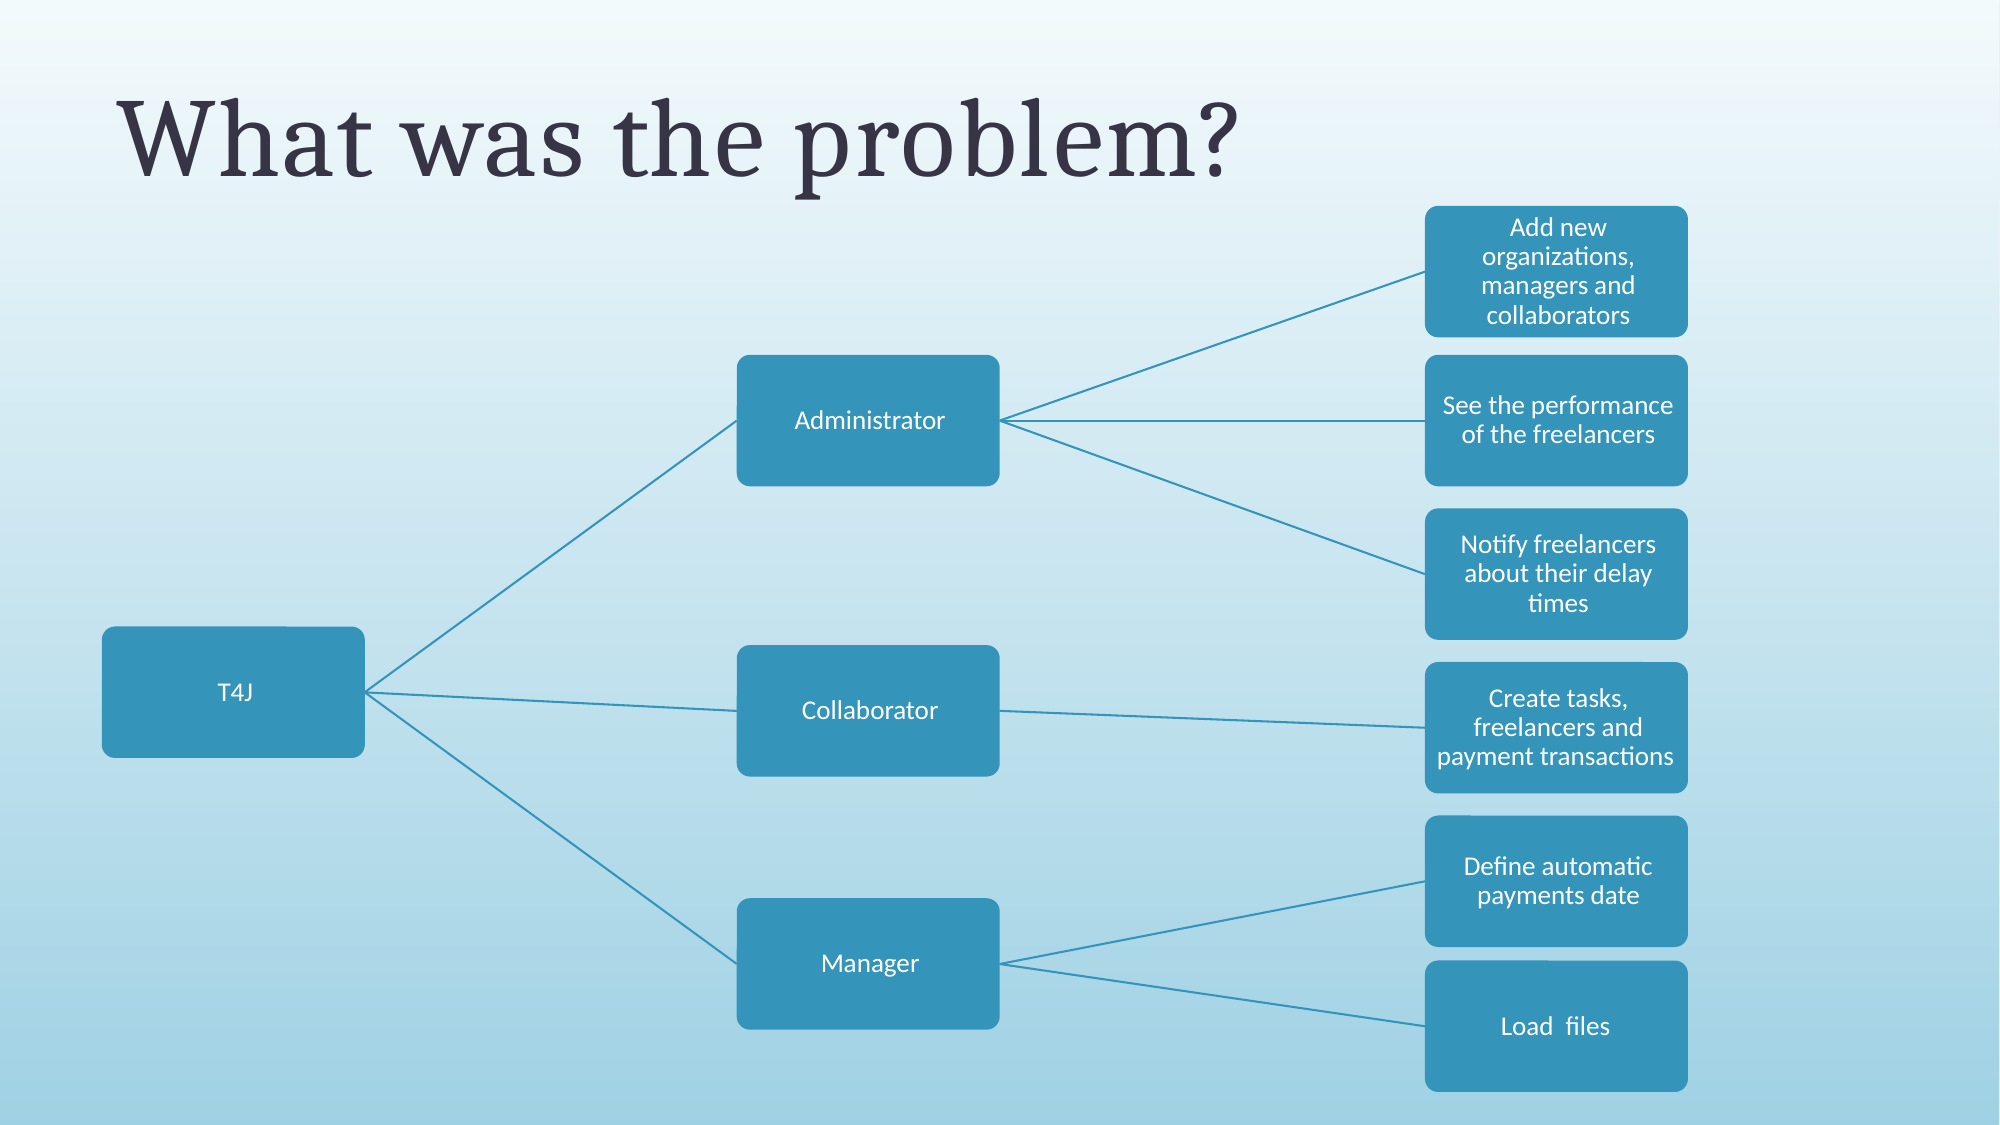

# What was the problem?
T4J

Administrator

Add new organizations, managers and collaborators

See the performance of the freelancers

Notify freelancers about their delay times

Collaborator

Create tasks, freelancers and payment transactions

Manager

Define automatic payments date

Load  files